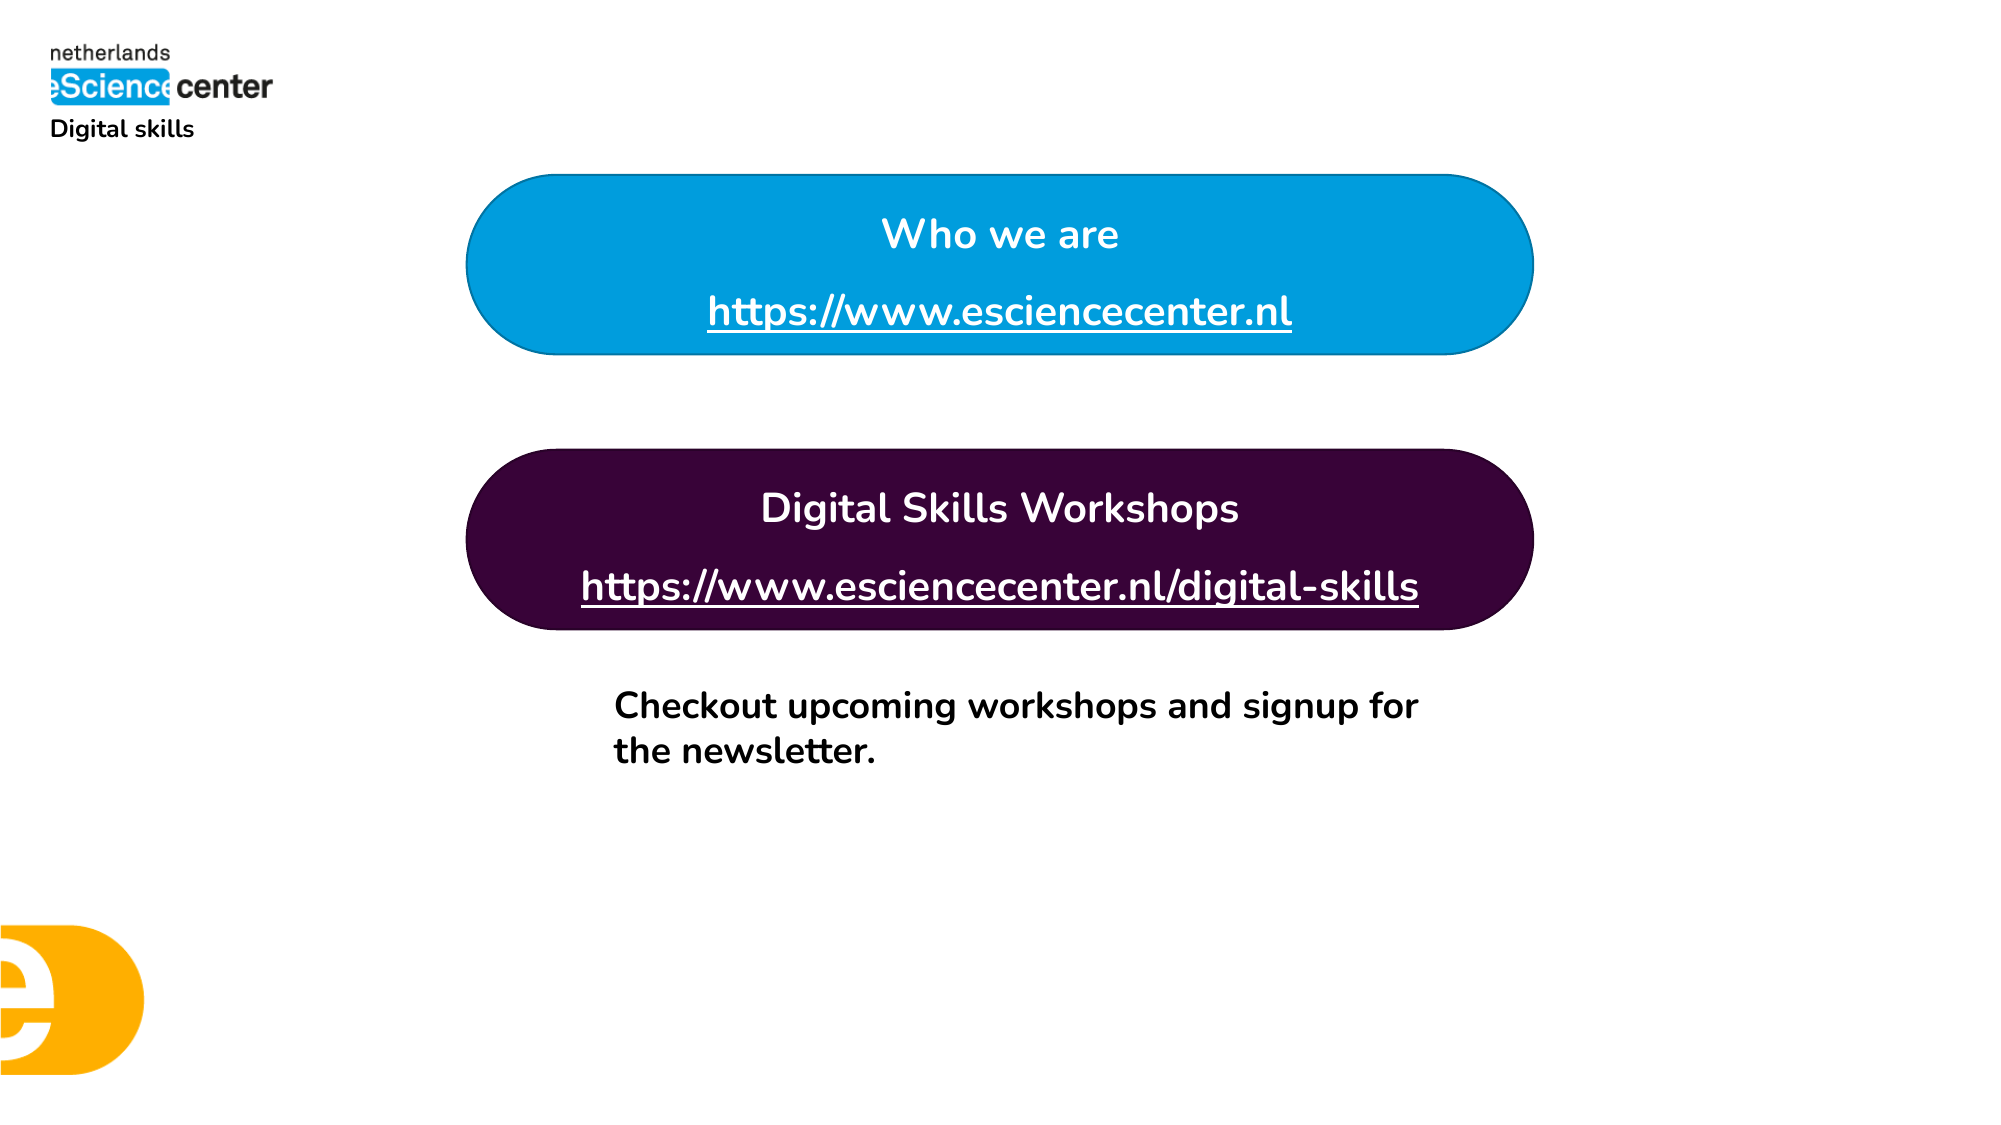

Digital skills

Who we are
https://www.esciencecenter.nl

Digital Skills Workshops
https://www.esciencecenter.nl/digital-skills
Checkout upcoming workshops and signup for the newsletter.